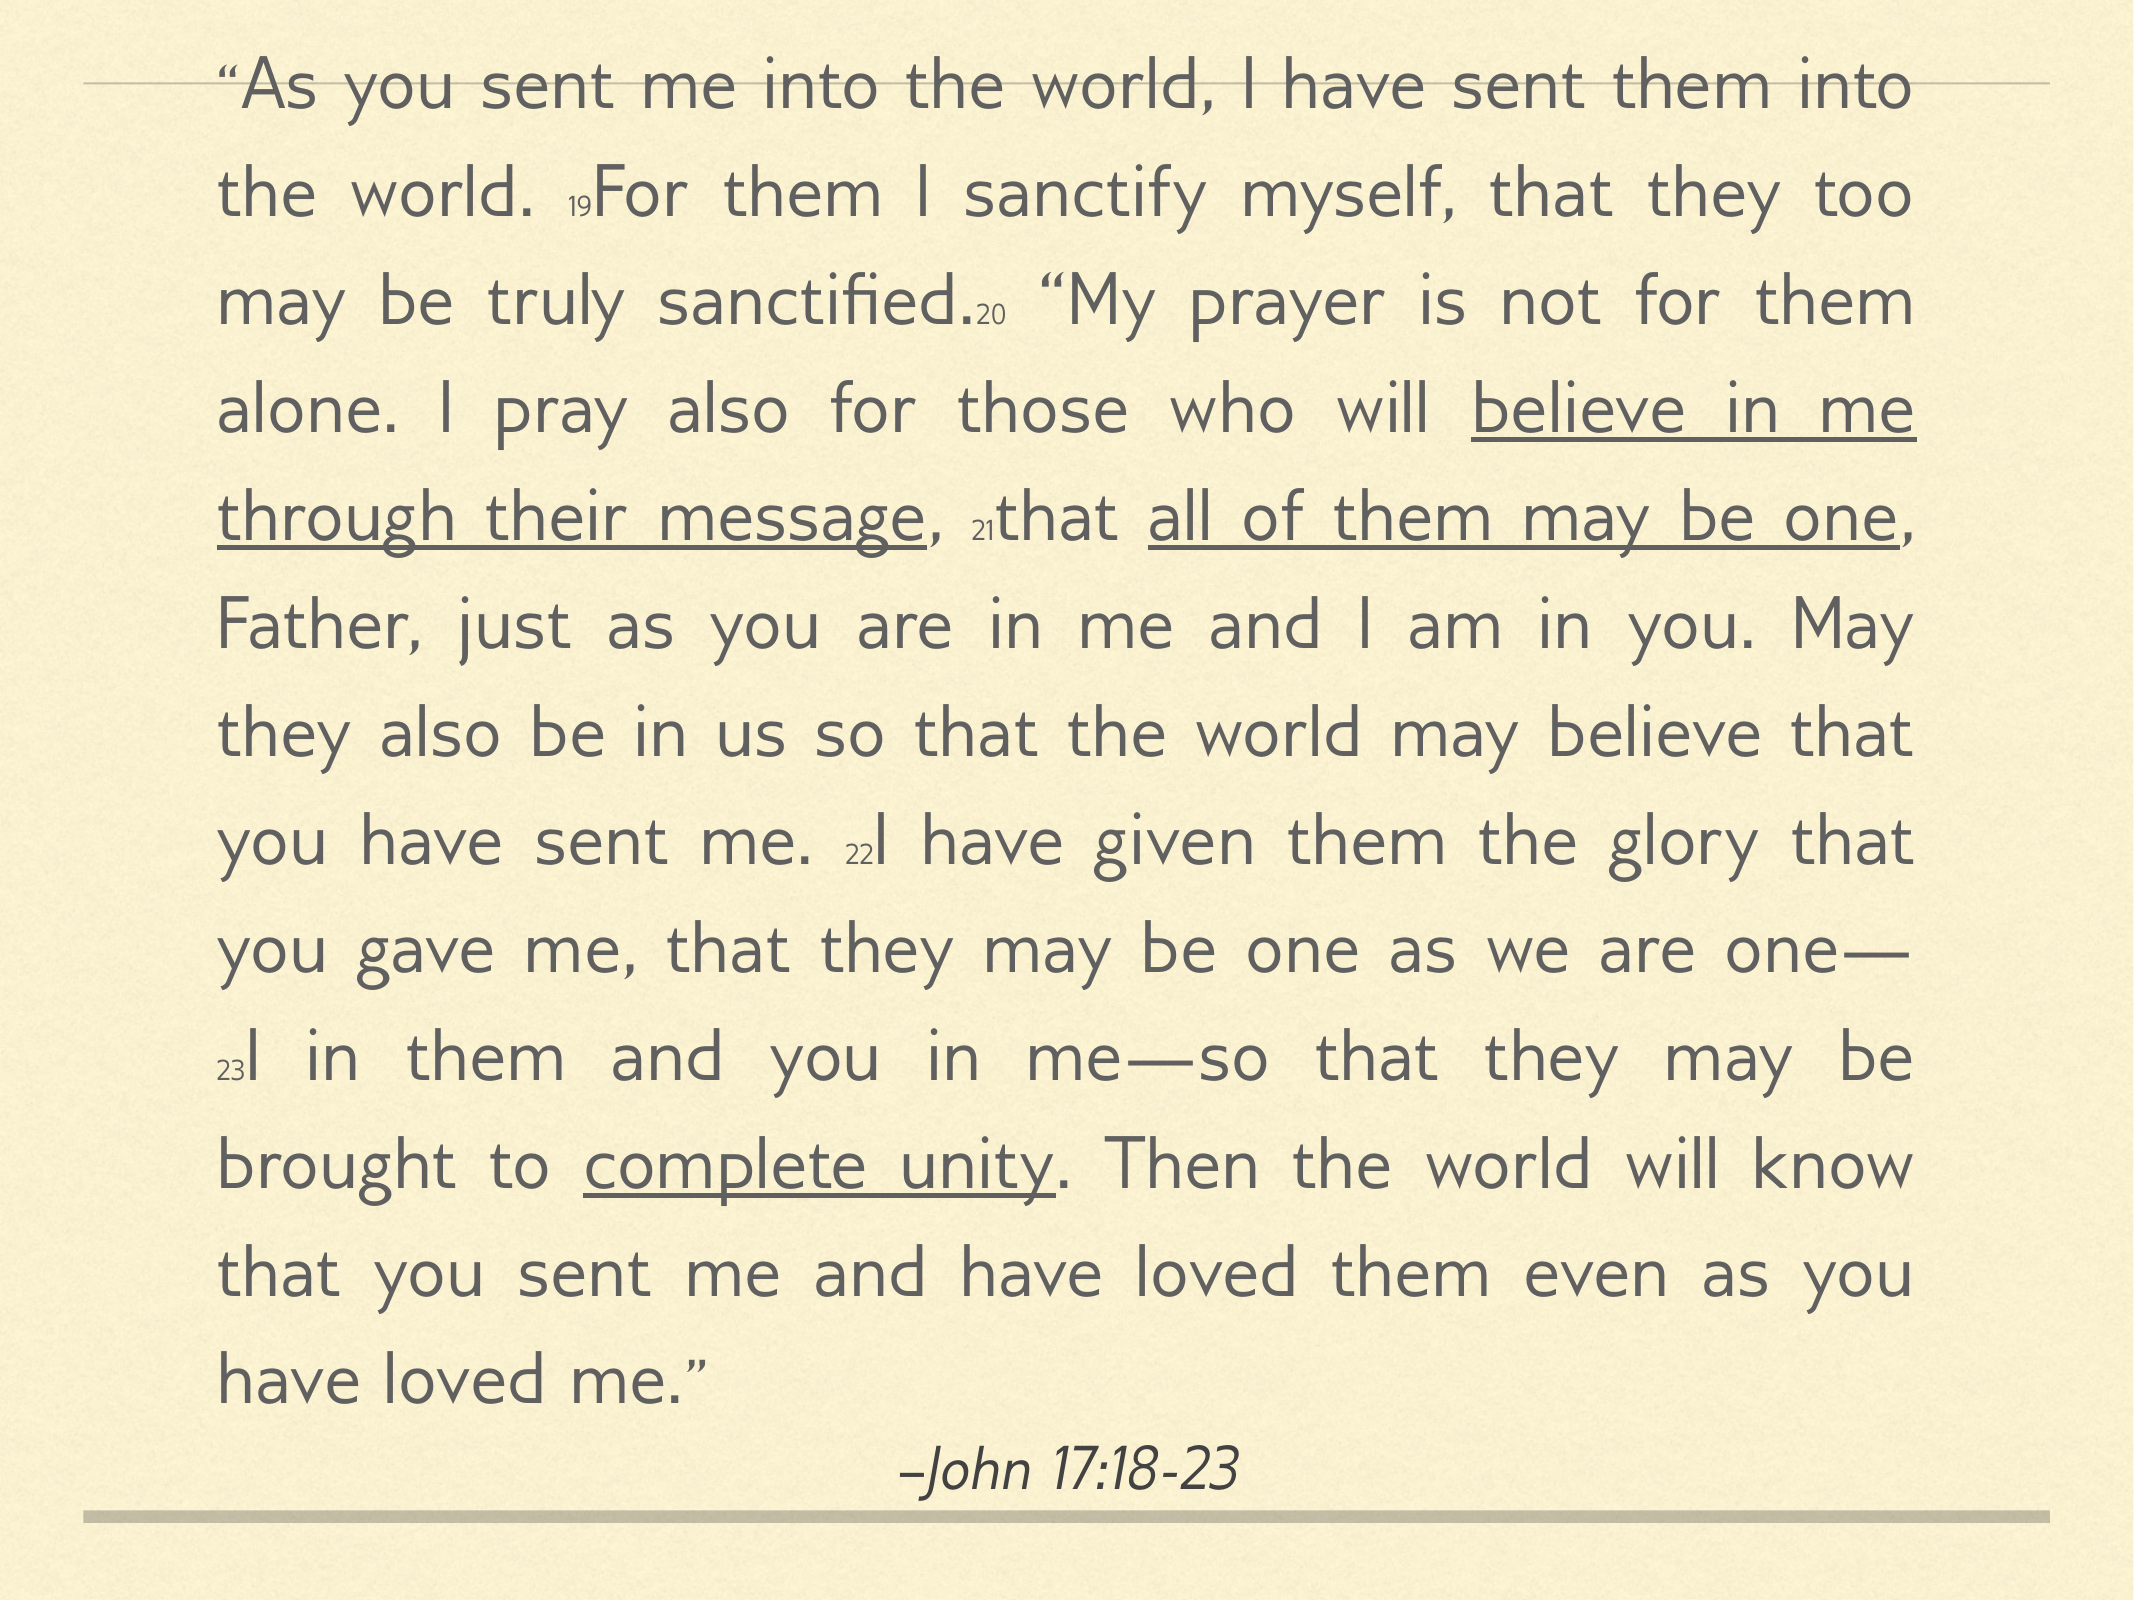

“As you sent me into the world, I have sent them into the world. 19For them I sanctify myself, that they too may be truly sanctified.20 “My prayer is not for them alone. I pray also for those who will believe in me through their message, 21that all of them may be one, Father, just as you are in me and I am in you. May they also be in us so that the world may believe that you have sent me. 22I have given them the glory that you gave me, that they may be one as we are one— 23I in them and you in me—so that they may be brought to complete unity. Then the world will know that you sent me and have loved them even as you have loved me.”
–John 17:18-23